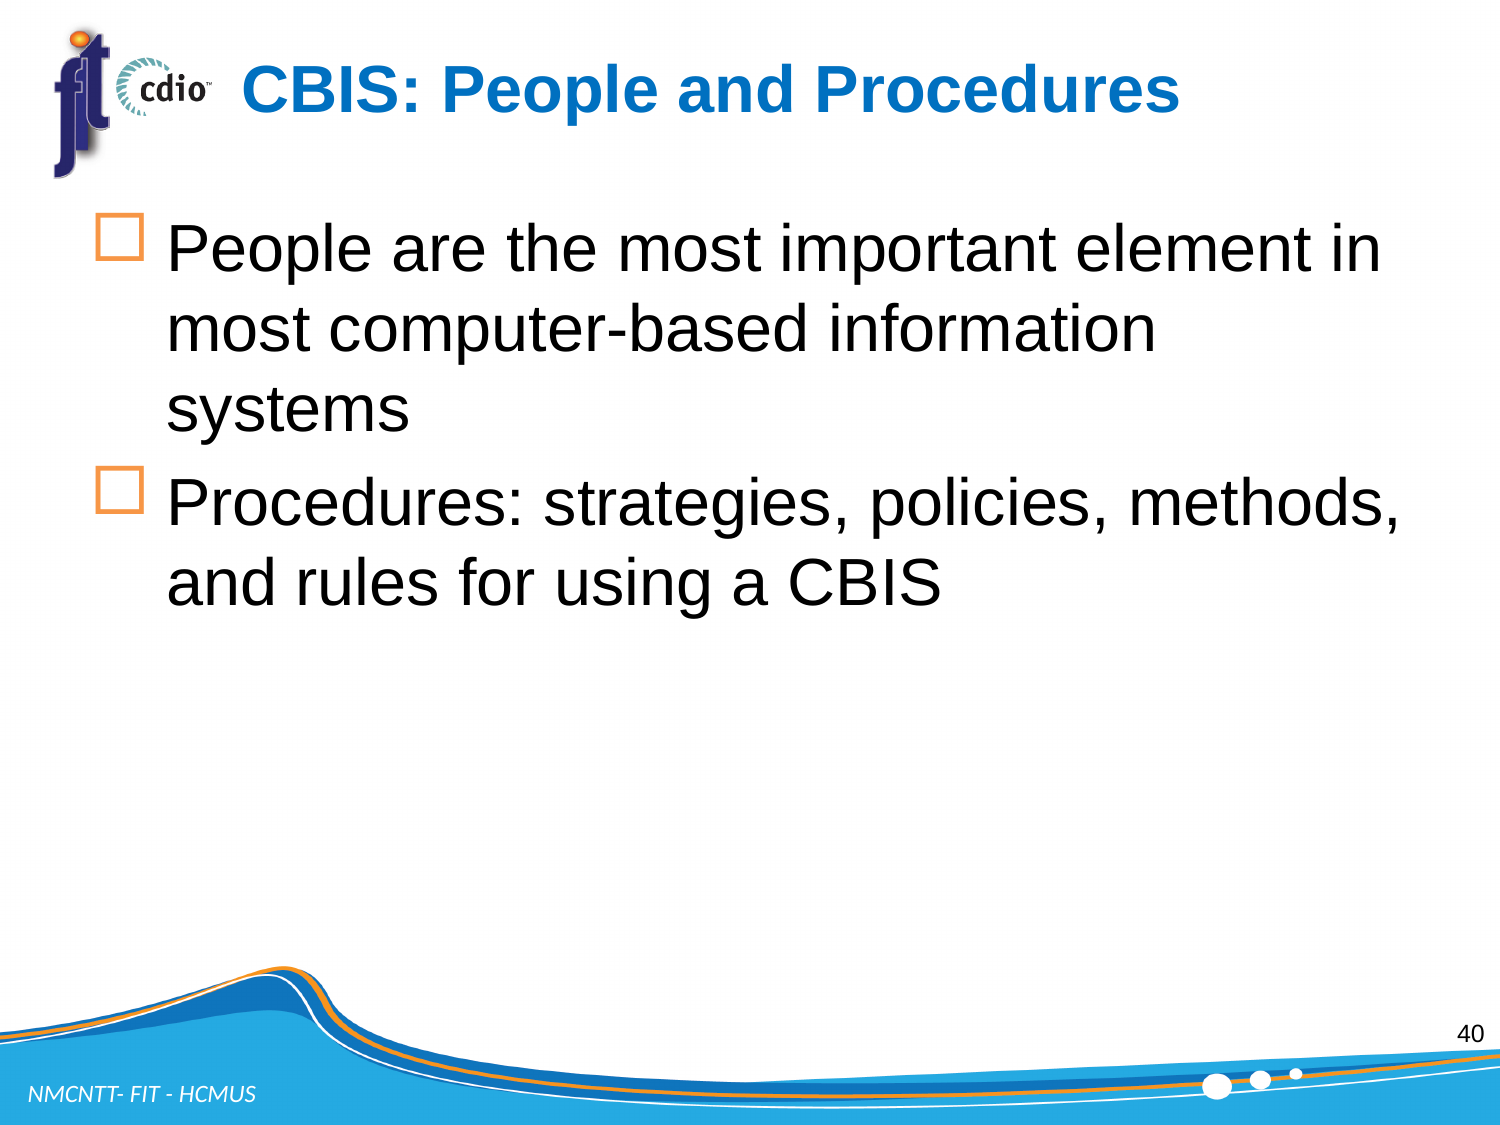

# CBIS: People and Procedures
People are the most important element in most computer-based information systems
Procedures: strategies, policies, methods, and rules for using a CBIS
40
NMCNTT- FIT - HCMUS